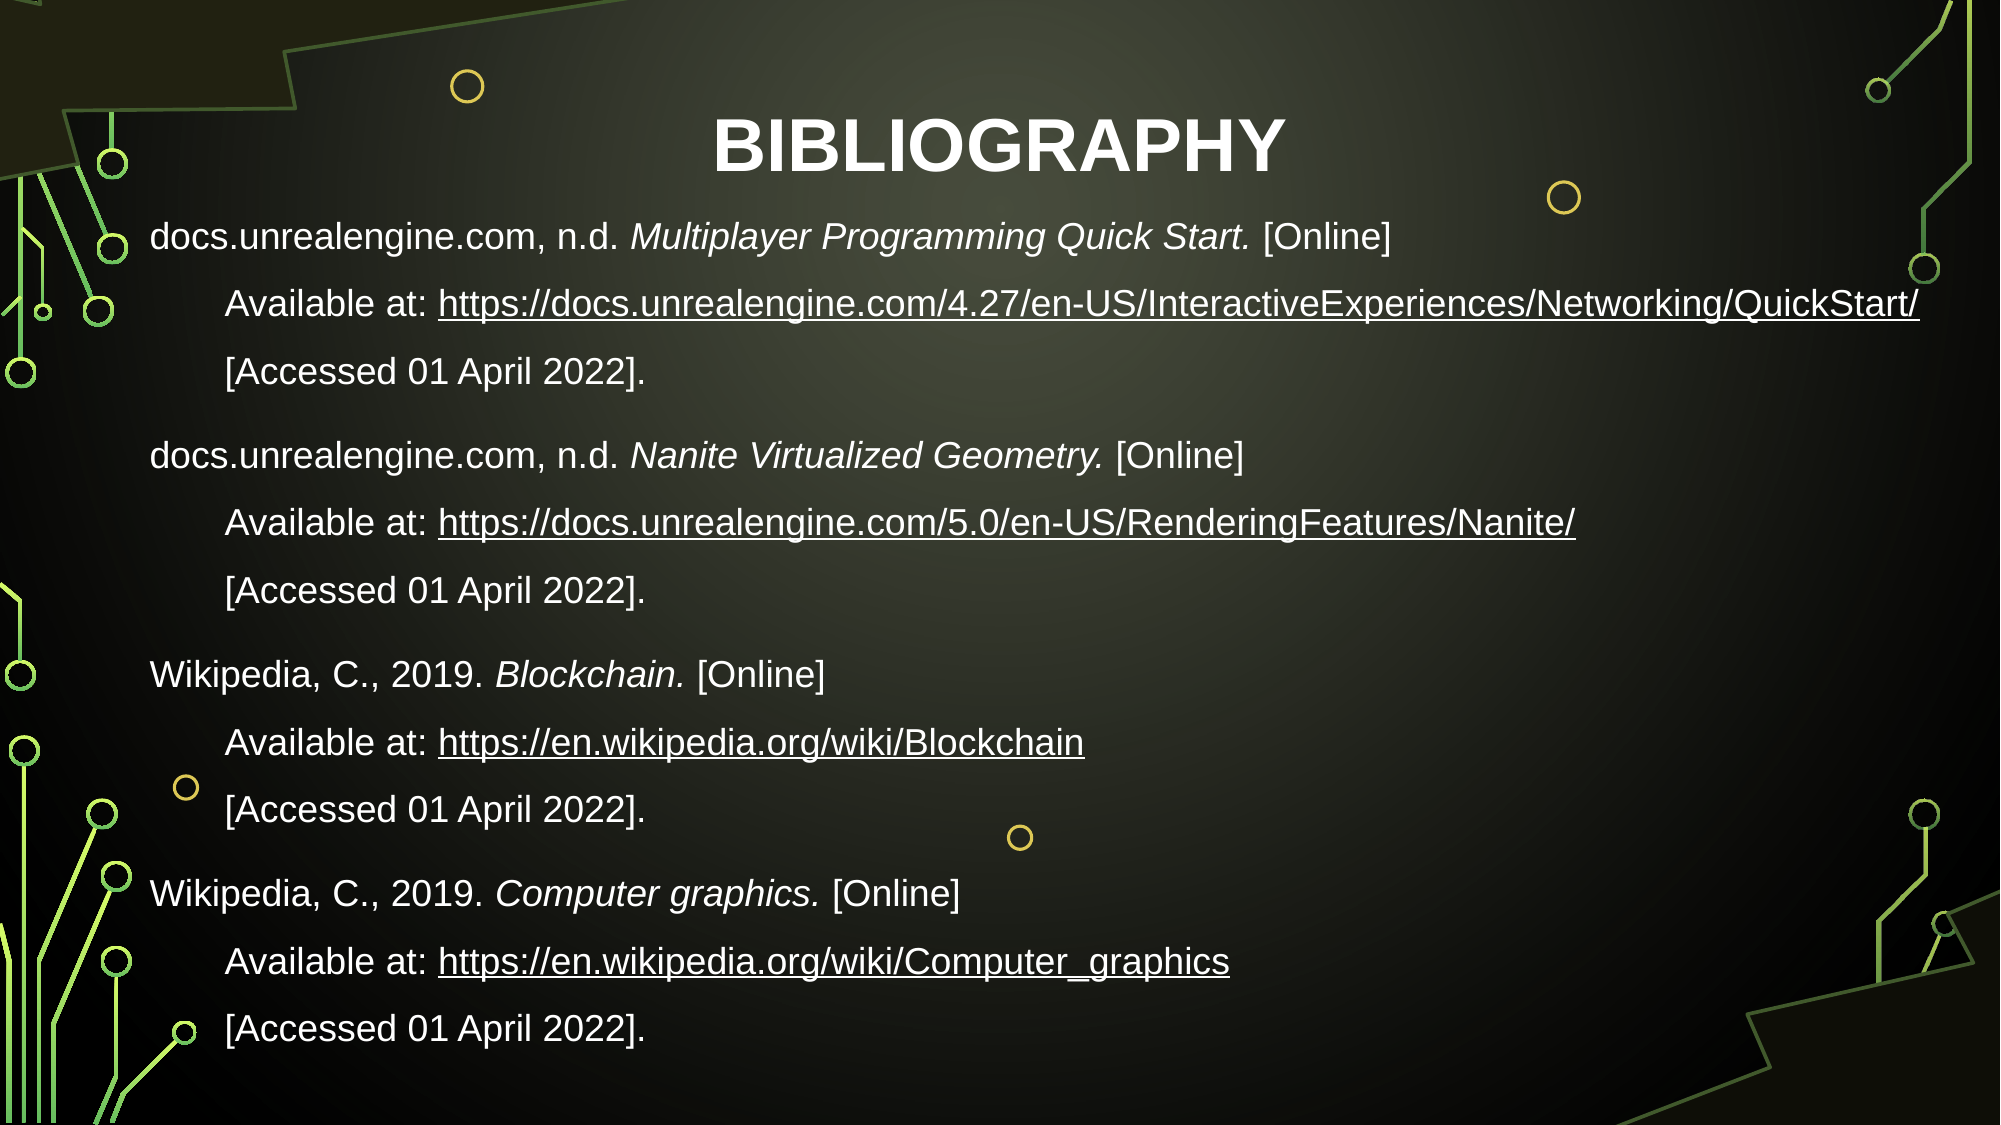

BIBLIOGRAPHY
docs.unrealengine.com, n.d. Multiplayer Programming Quick Start. [Online]
Available at: https://docs.unrealengine.com/4.27/en-US/InteractiveExperiences/Networking/QuickStart/
[Accessed 01 April 2022].
docs.unrealengine.com, n.d. Nanite Virtualized Geometry. [Online]
Available at: https://docs.unrealengine.com/5.0/en-US/RenderingFeatures/Nanite/
[Accessed 01 April 2022].
Wikipedia, C., 2019. Blockchain. [Online]
Available at: https://en.wikipedia.org/wiki/Blockchain
[Accessed 01 April 2022].
Wikipedia, C., 2019. Computer graphics. [Online]
Available at: https://en.wikipedia.org/wiki/Computer_graphics
[Accessed 01 April 2022].